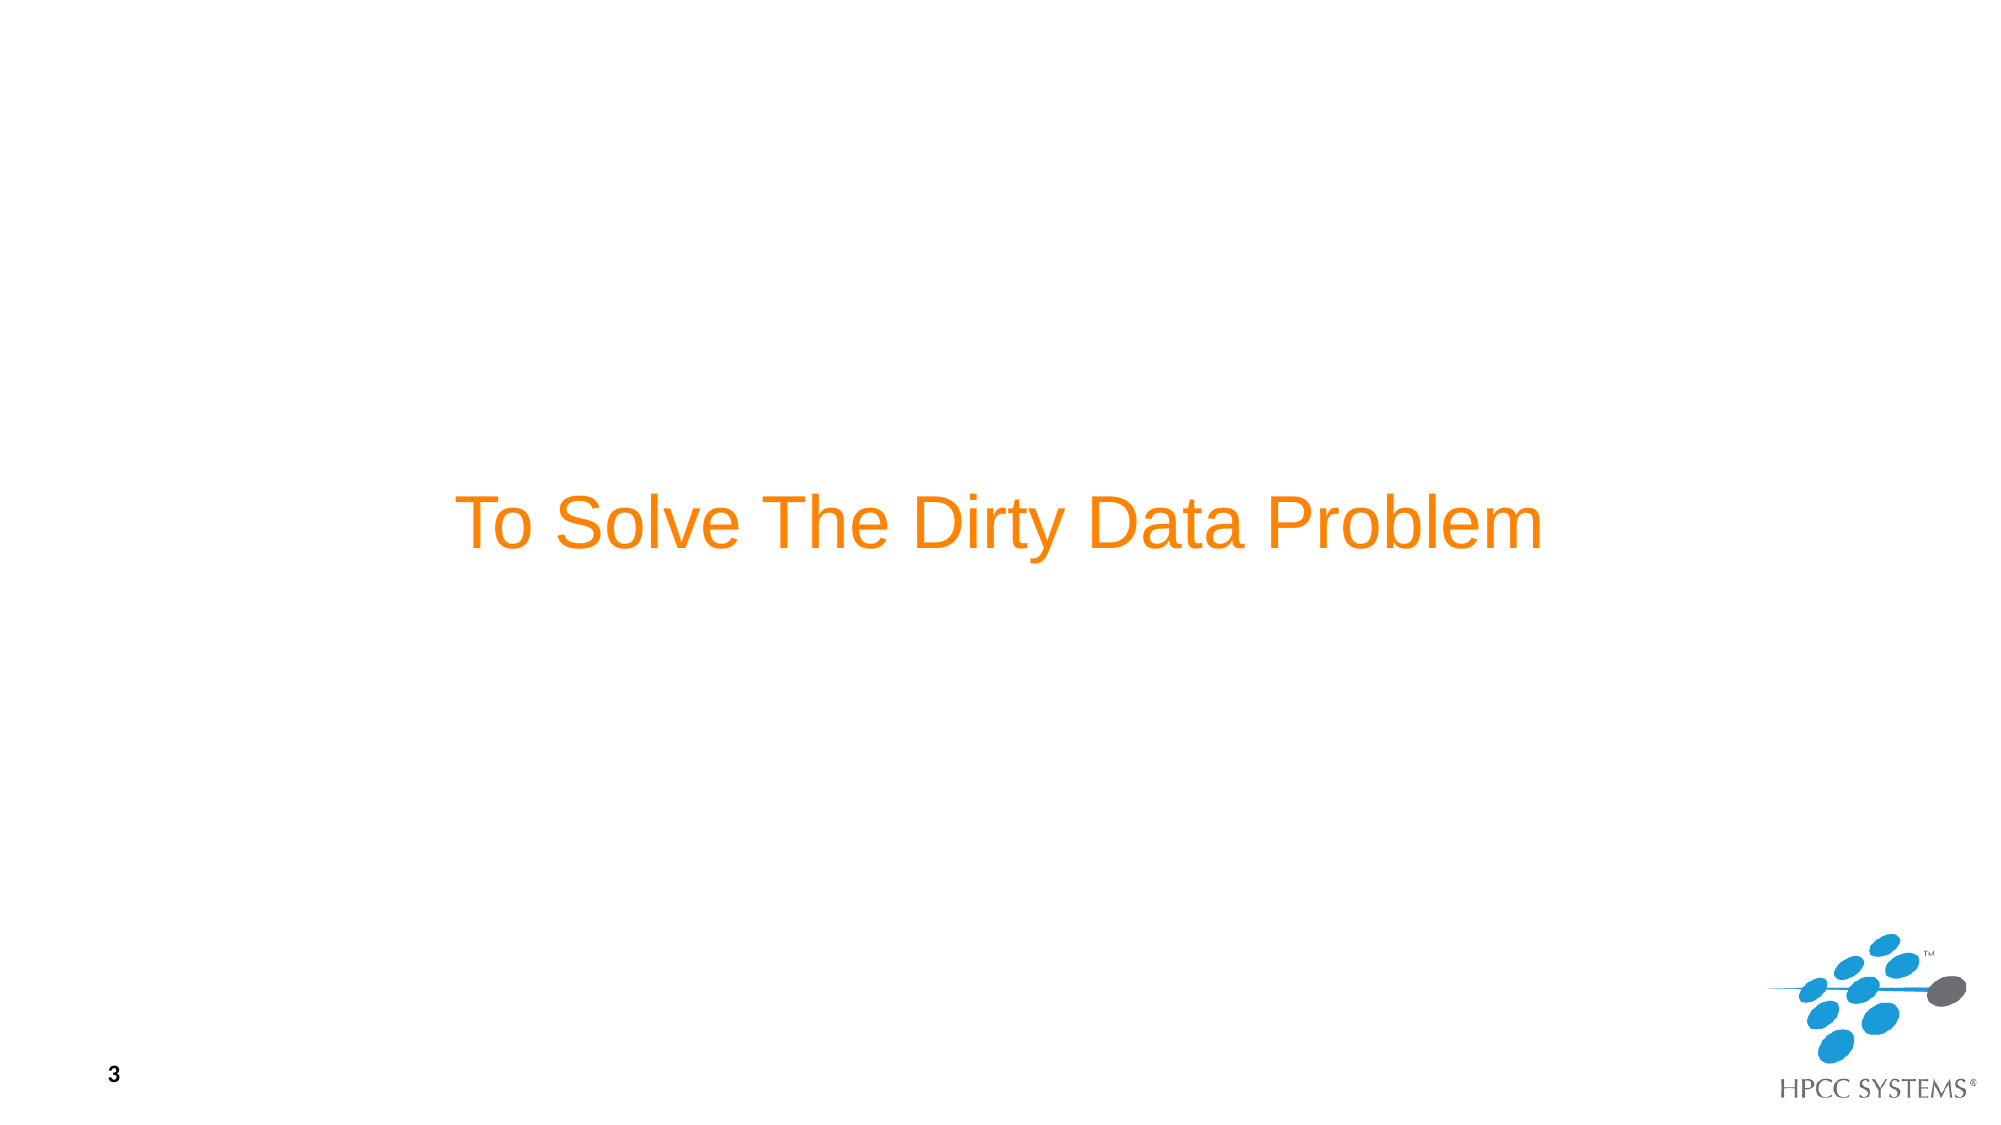

# To Solve The Dirty Data Problem
3